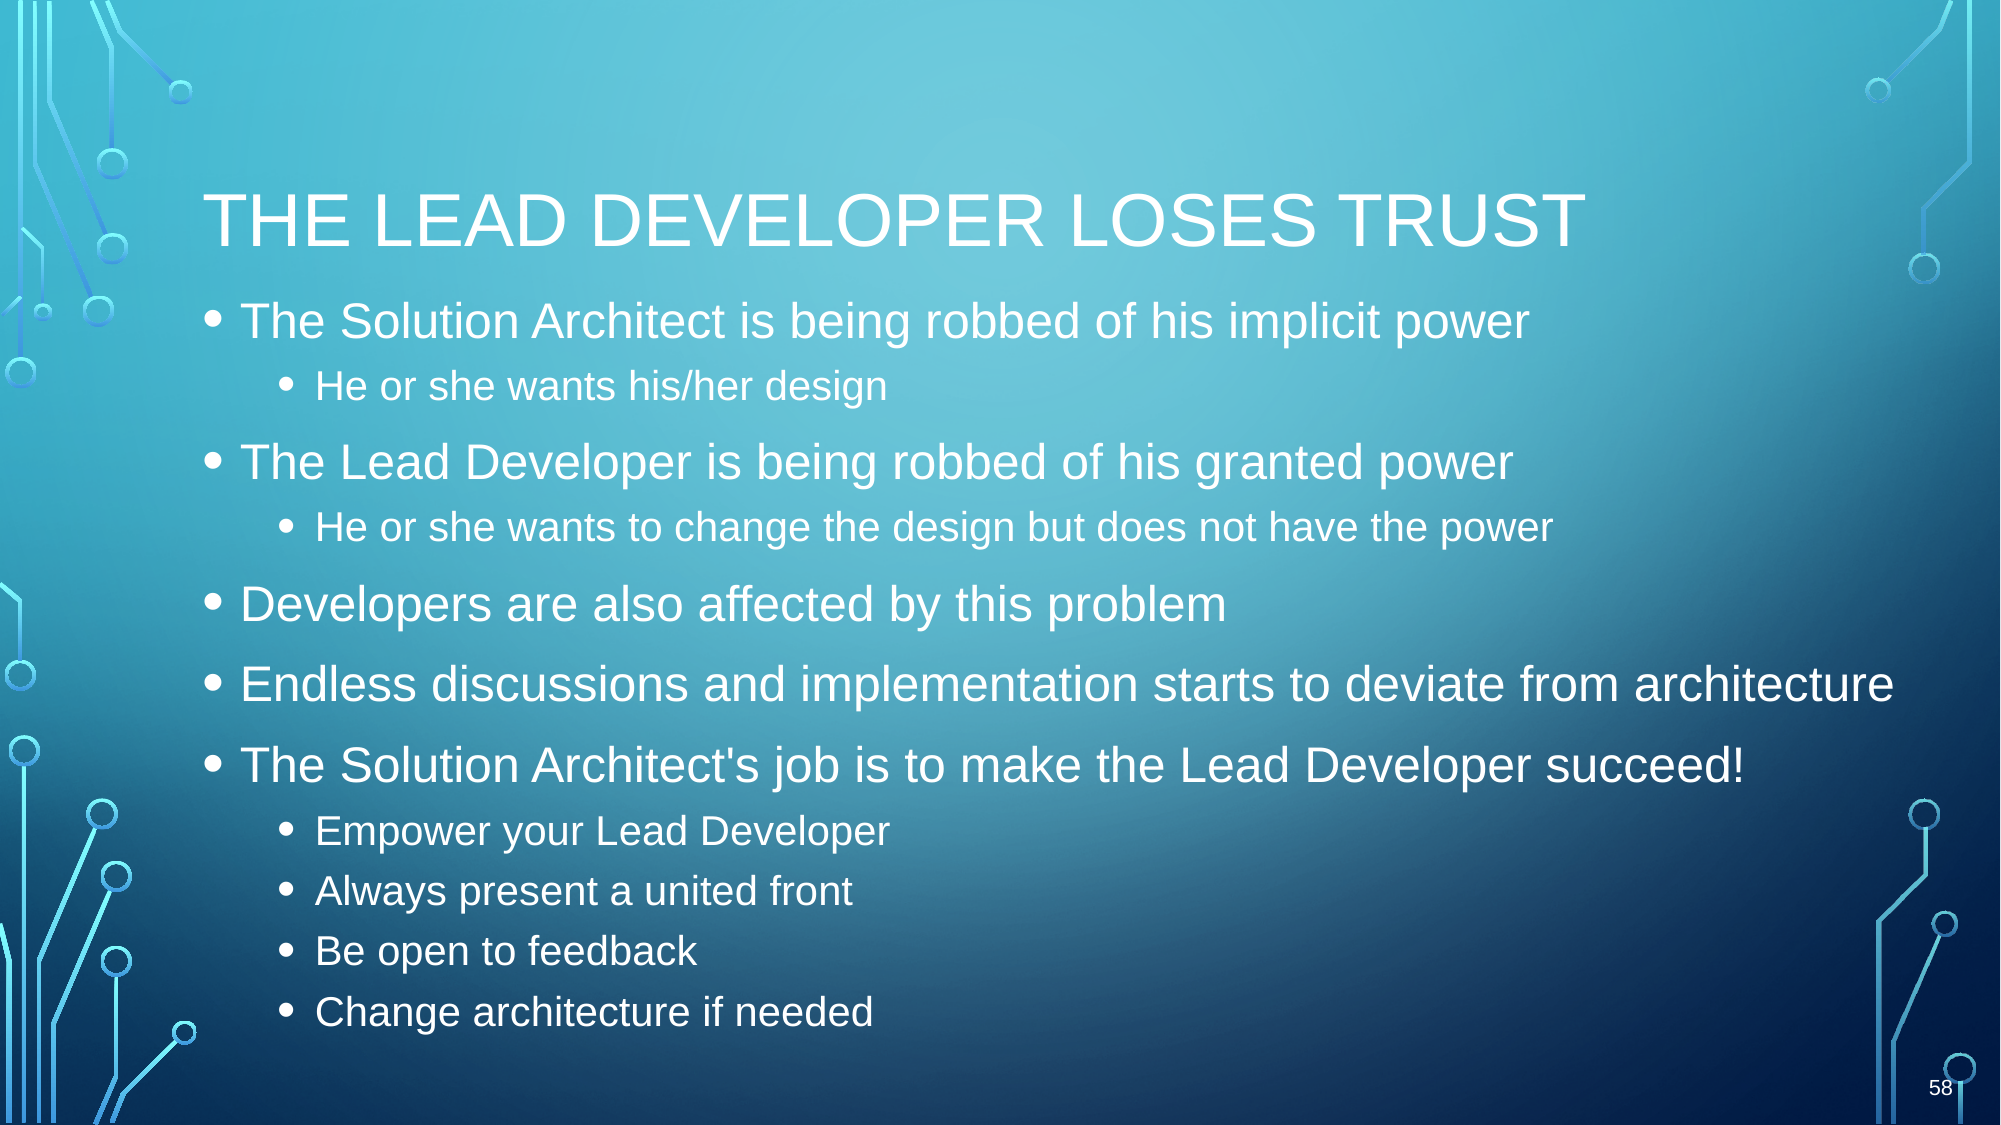

# The lead developer loses trust
The Solution Architect is being robbed of his implicit power
He or she wants his/her design
The Lead Developer is being robbed of his granted power
He or she wants to change the design but does not have the power
Developers are also affected by this problem
Endless discussions and implementation starts to deviate from architecture
The Solution Architect's job is to make the Lead Developer succeed!
Empower your Lead Developer
Always present a united front
Be open to feedback
Change architecture if needed
58